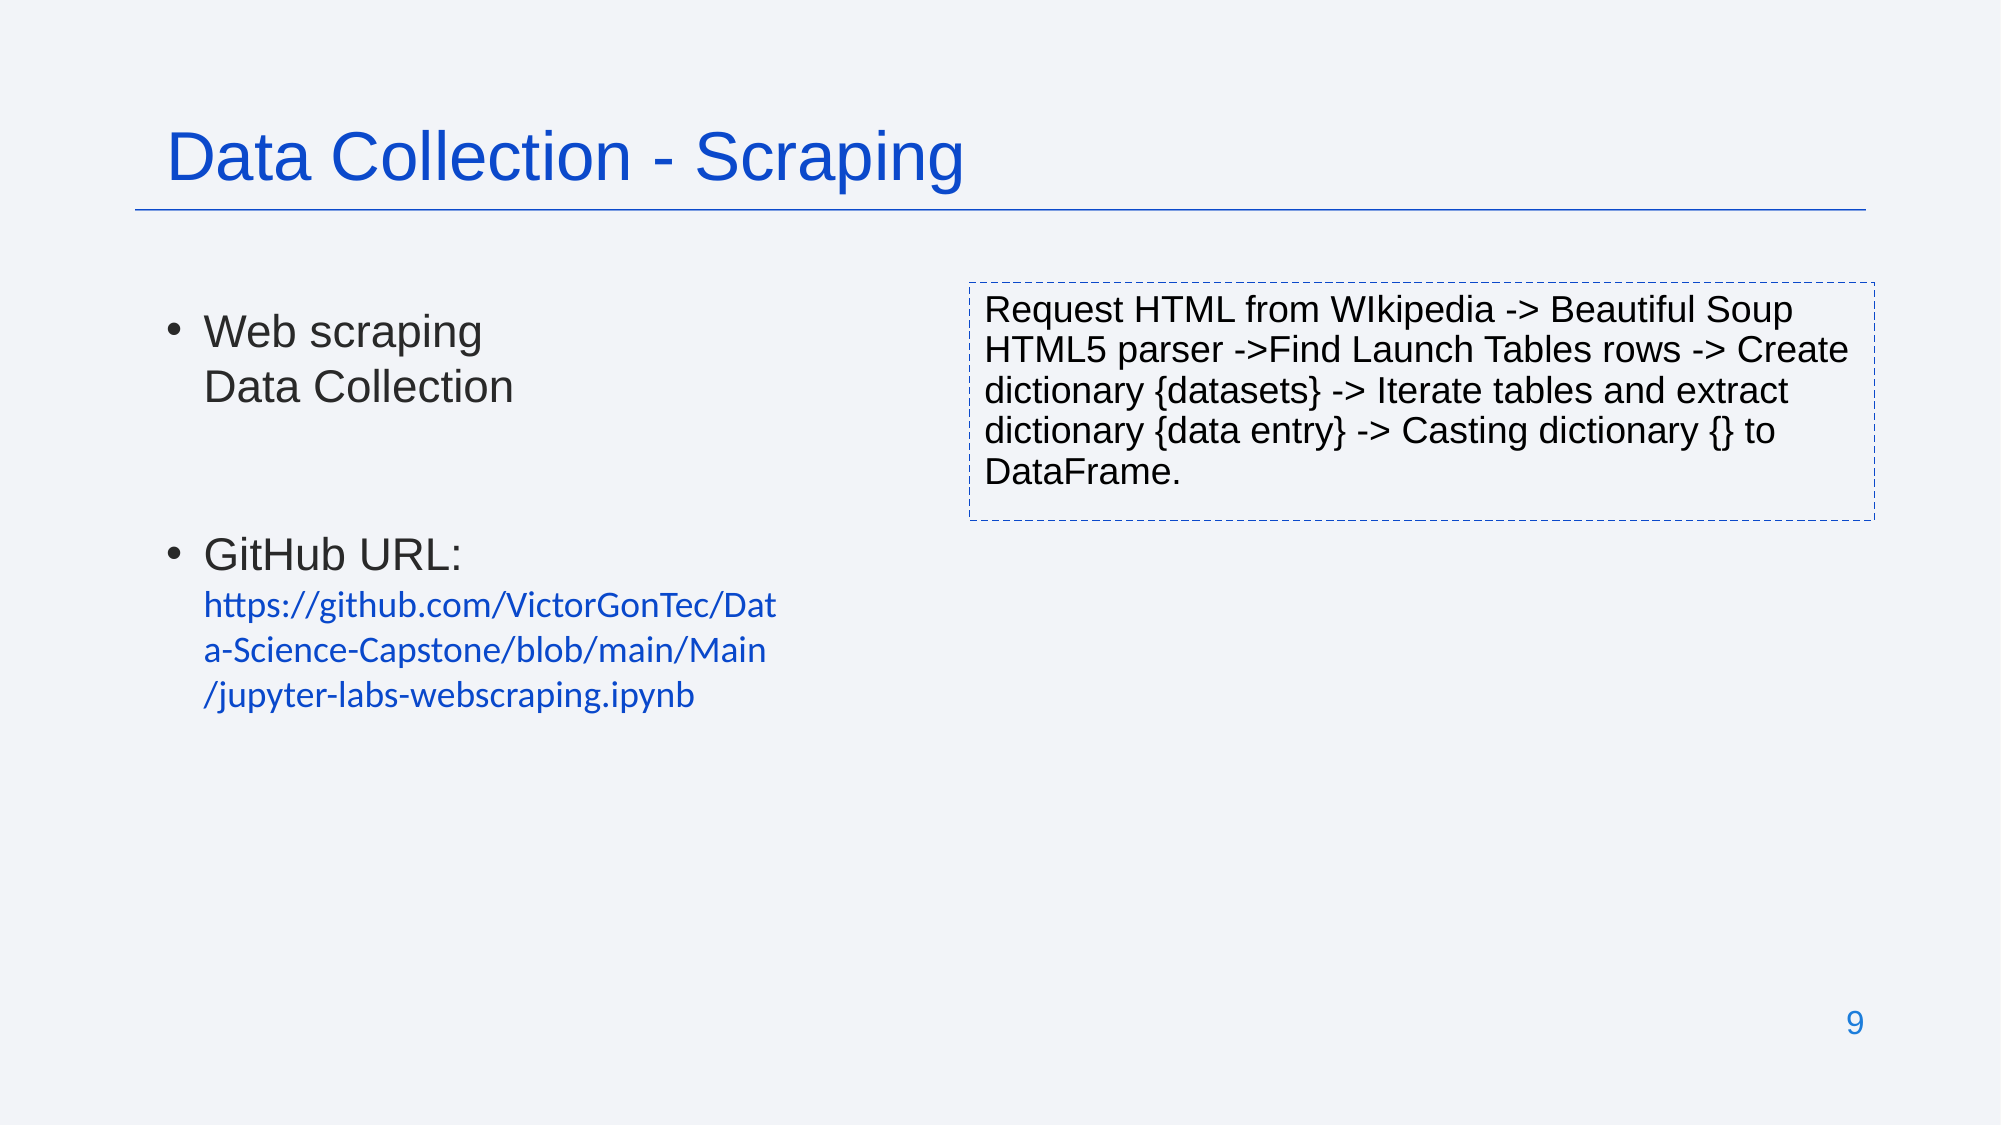

Data Collection - Scraping
Request HTML from WIkipedia -> Beautiful Soup HTML5 parser ->Find Launch Tables rows -> Create dictionary {datasets} -> Iterate tables and extract dictionary {data entry} -> Casting dictionary {} to DataFrame.

Web scraping                   Data Collection

GitHub URL: https://github.com/VictorGonTec/Data-Science-Capstone/blob/main/Main/jupyter-labs-webscraping.ipynb
9